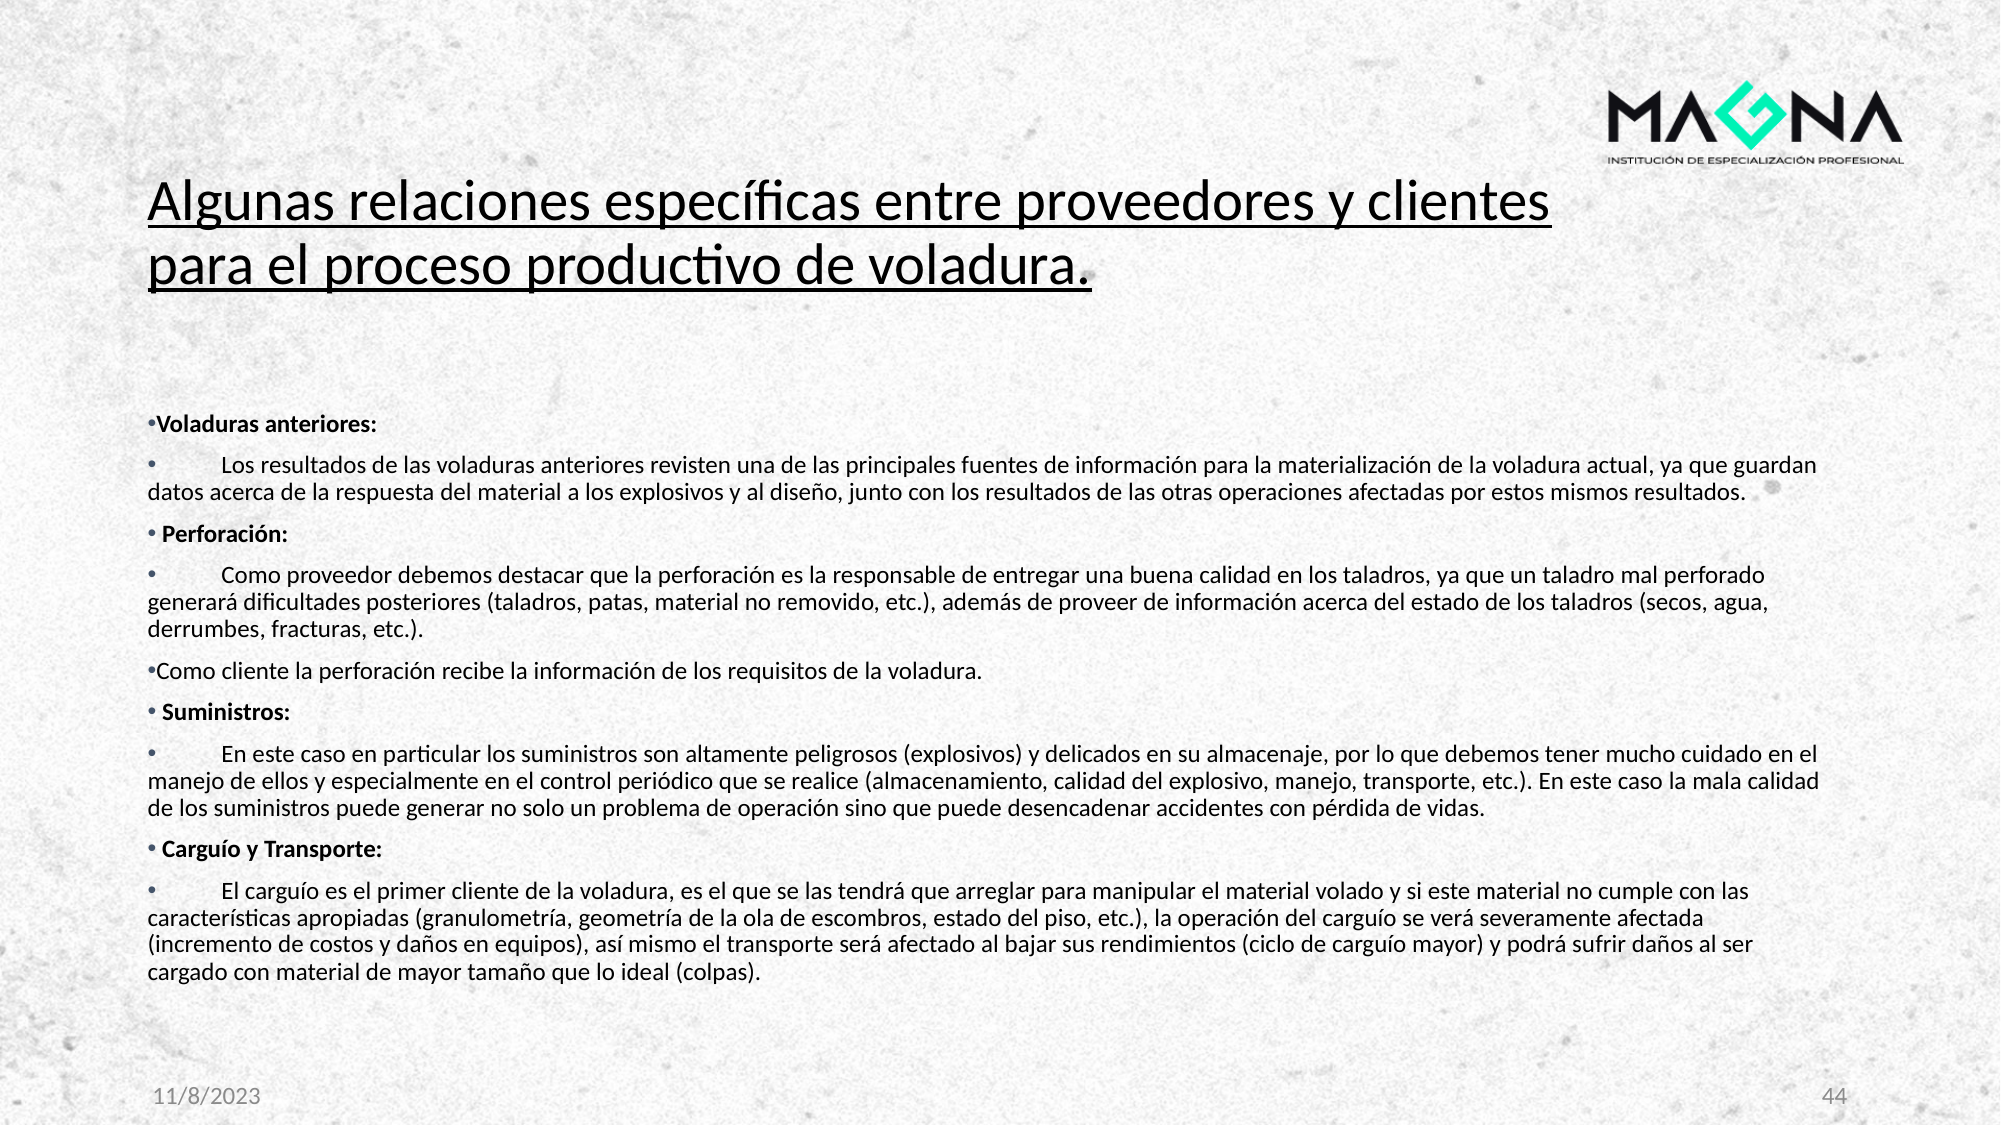

# Algunas relaciones específicas entre proveedores y clientes para el proceso productivo de voladura.
Voladuras anteriores:
	Los resultados de las voladuras anteriores revisten una de las principales fuentes de información para la materialización de la voladura actual, ya que guardan datos acerca de la respuesta del material a los explosivos y al diseño, junto con los resultados de las otras operaciones afectadas por estos mismos resultados.
 Perforación:
	Como proveedor debemos destacar que la perforación es la responsable de entregar una buena calidad en los taladros, ya que un taladro mal perforado generará dificultades posteriores (taladros, patas, material no removido, etc.), además de proveer de información acerca del estado de los taladros (secos, agua, derrumbes, fracturas, etc.).
Como cliente la perforación recibe la información de los requisitos de la voladura.
 Suministros:
	En este caso en particular los suministros son altamente peligrosos (explosivos) y delicados en su almacenaje, por lo que debemos tener mucho cuidado en el manejo de ellos y especialmente en el control periódico que se realice (almacenamiento, calidad del explosivo, manejo, transporte, etc.). En este caso la mala calidad de los suministros puede generar no solo un problema de operación sino que puede desencadenar accidentes con pérdida de vidas.
 Carguío y Transporte:
	El carguío es el primer cliente de la voladura, es el que se las tendrá que arreglar para manipular el material volado y si este material no cumple con las características apropiadas (granulometría, geometría de la ola de escombros, estado del piso, etc.), la operación del carguío se verá severamente afectada (incremento de costos y daños en equipos), así mismo el transporte será afectado al bajar sus rendimientos (ciclo de carguío mayor) y podrá sufrir daños al ser cargado con material de mayor tamaño que lo ideal (colpas).
11/8/2023
44